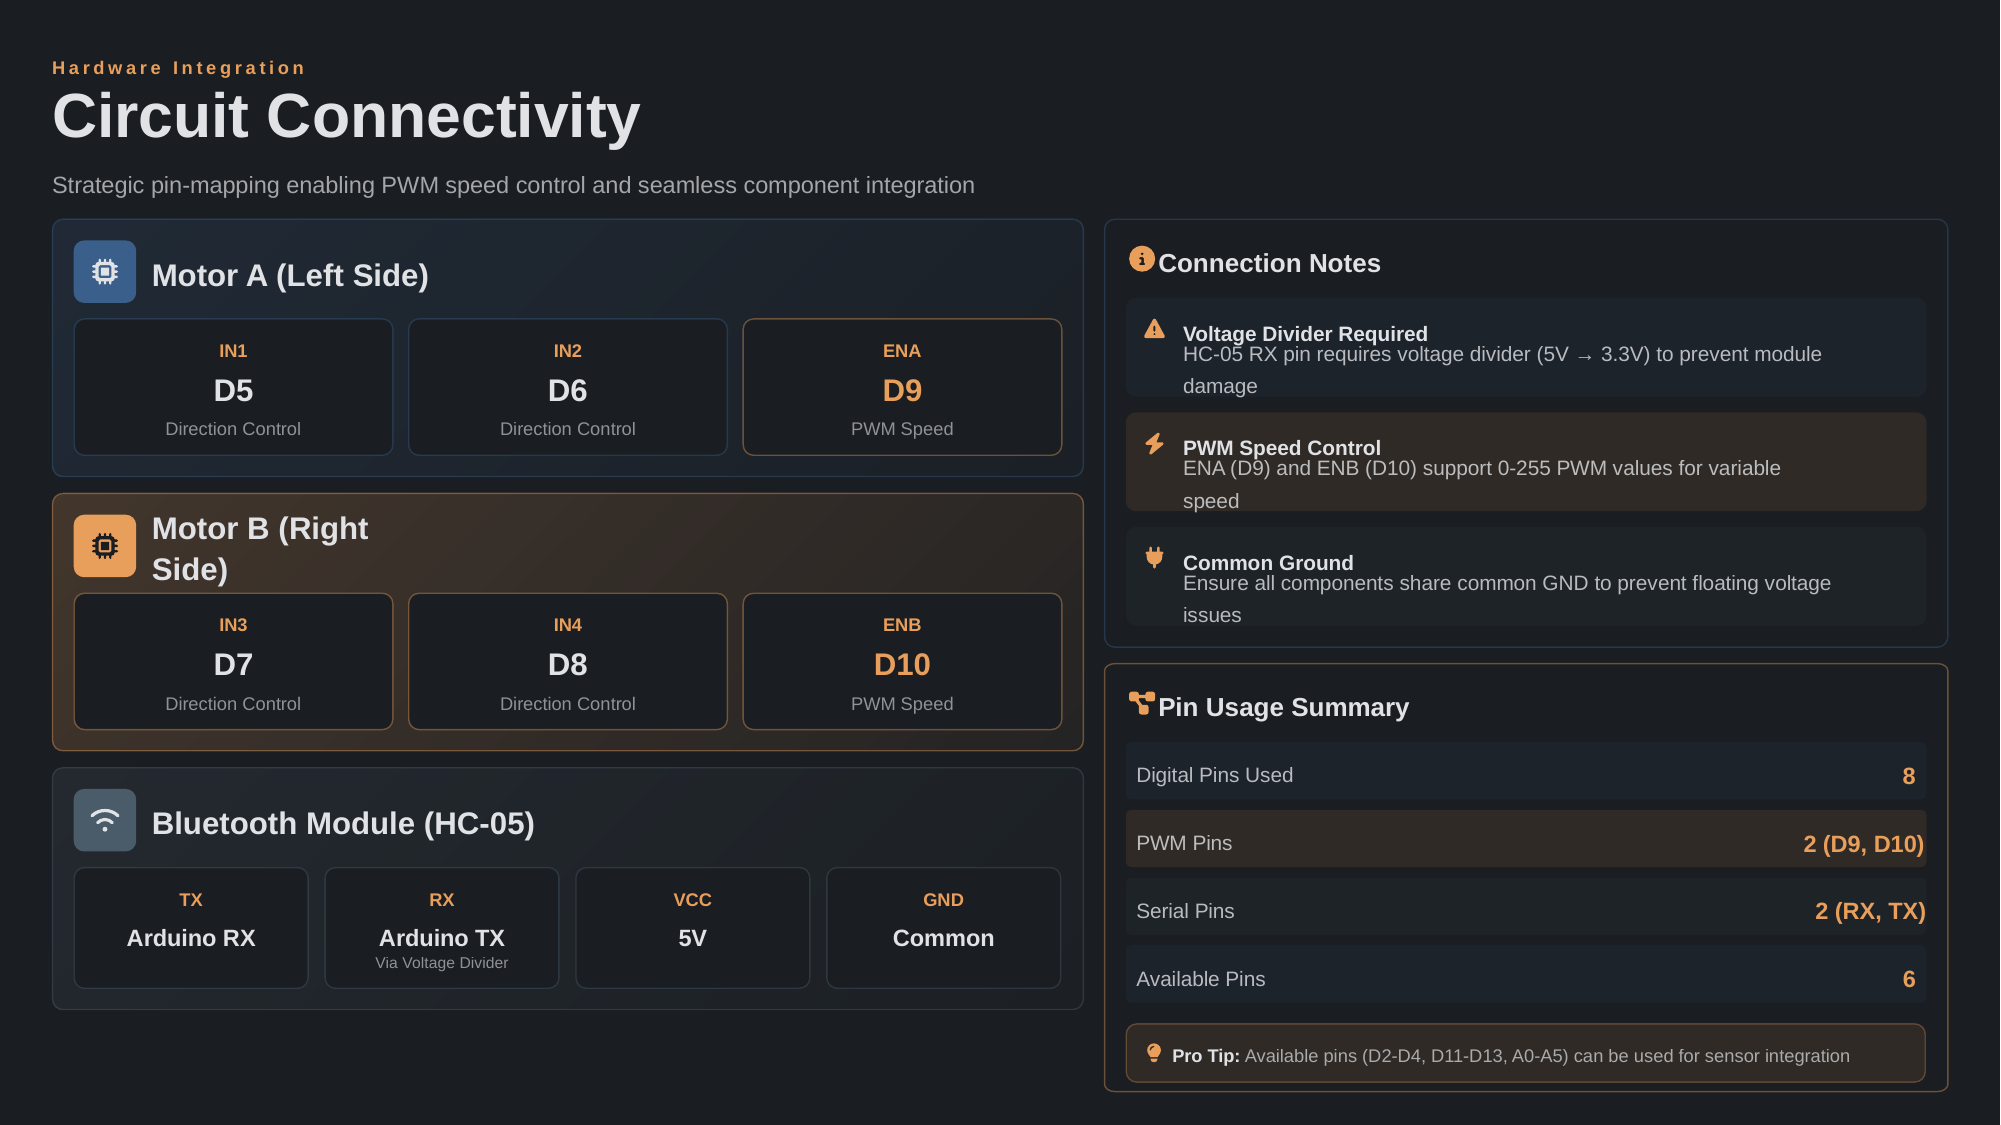

Hardware Integration
Circuit Connectivity
Strategic pin-mapping enabling PWM speed control and seamless component integration

Connection Notes

Motor A (Left Side)

Voltage Divider Required

IN1
IN2
ENA
HC-05 RX pin requires voltage divider (5V → 3.3V) to prevent module damage
D5
D6
D9

Direction Control
Direction Control
PWM Speed
PWM Speed Control

ENA (D9) and ENB (D10) support 0-255 PWM values for variable speed

Motor B (Right Side)

Common Ground

Ensure all components share common GND to prevent floating voltage issues

IN3
IN4
ENB
D7
D8
D10

Pin Usage Summary
Direction Control
Direction Control
PWM Speed

8
Digital Pins Used

Bluetooth Module (HC-05)

2 (D9, D10)
PWM Pins

TX
RX
VCC
GND
2 (RX, TX)
Serial Pins
Arduino RX
Arduino TX
5V
Common

Via Voltage Divider
6
Available Pins

Pro Tip: Available pins (D2-D4, D11-D13, A0-A5) can be used for sensor integration